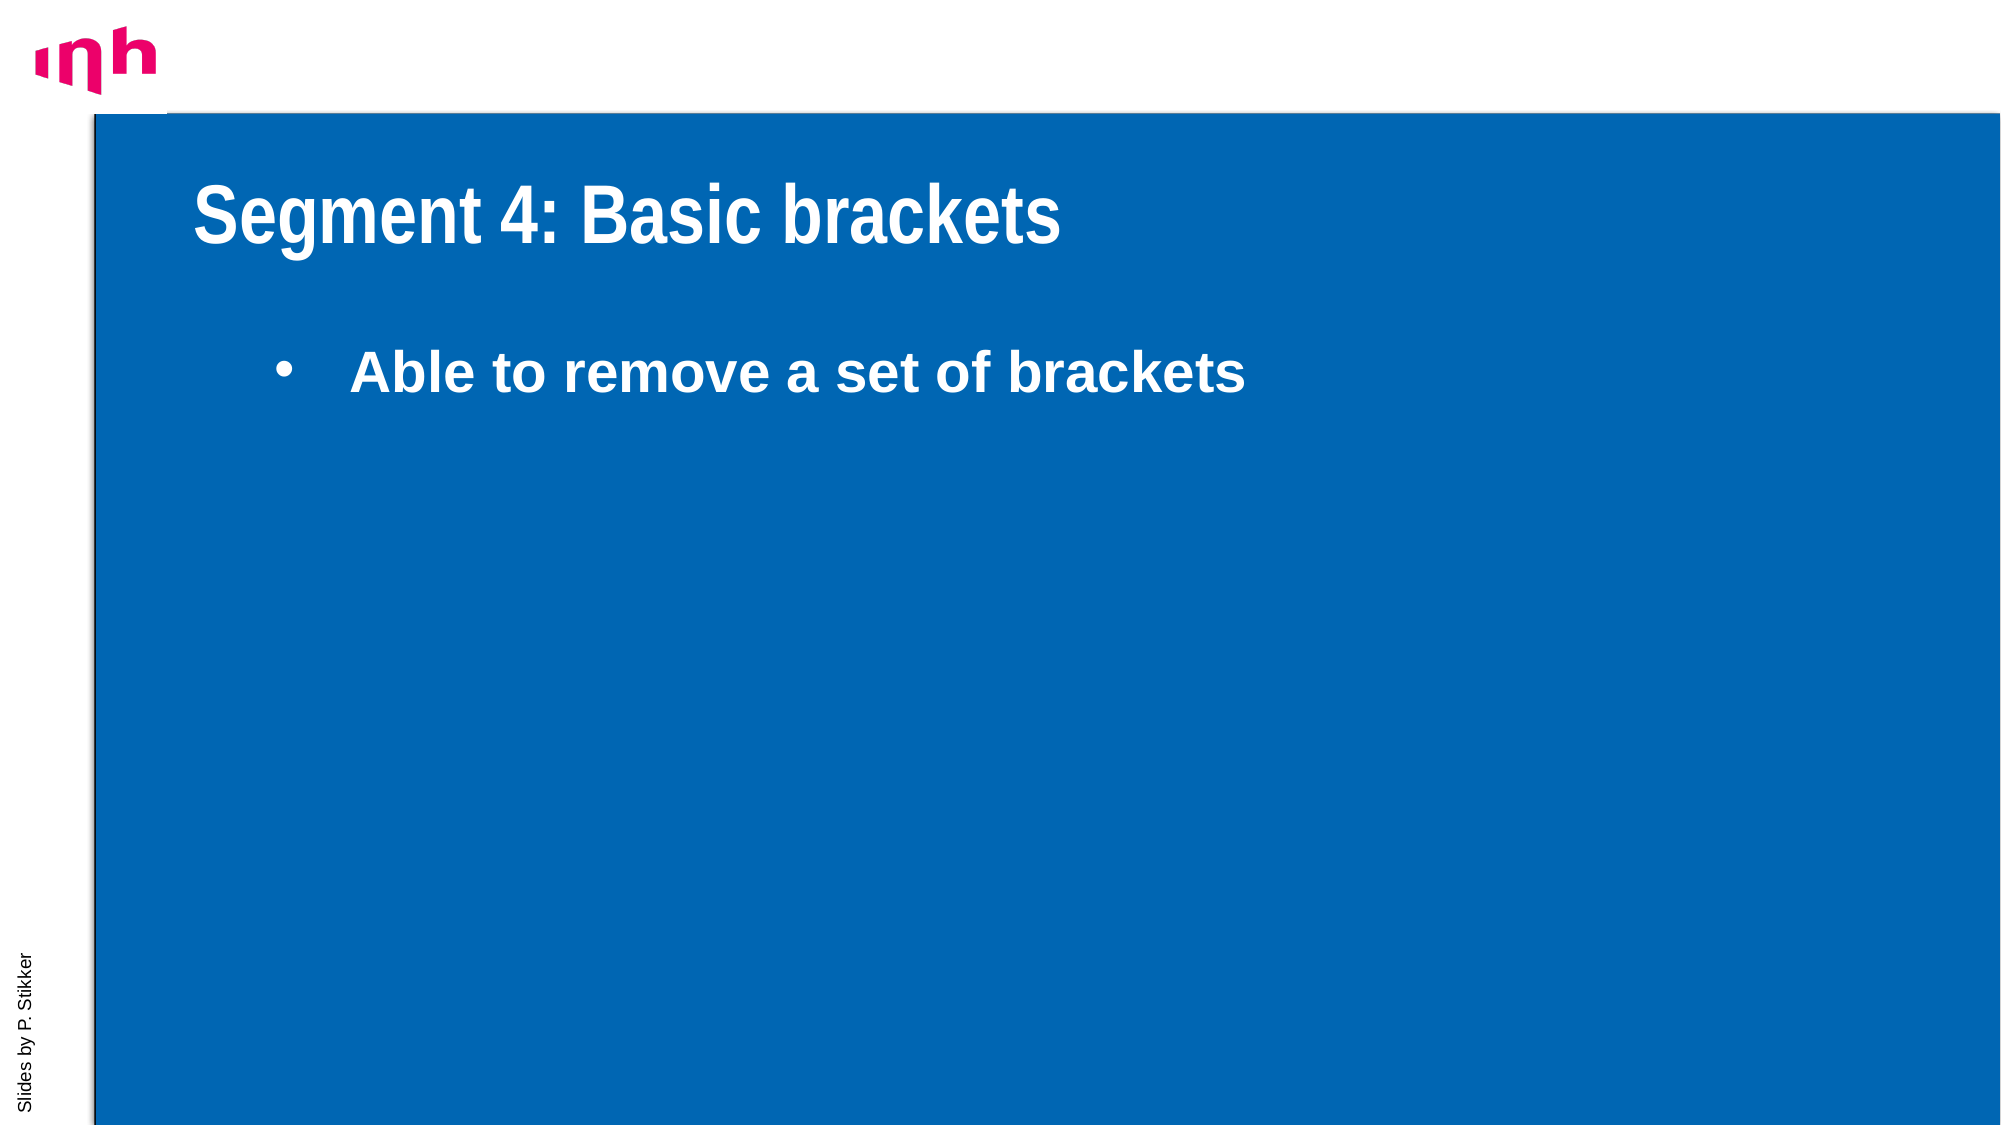

# Segment 4: Basic brackets
Able to remove a set of brackets
16